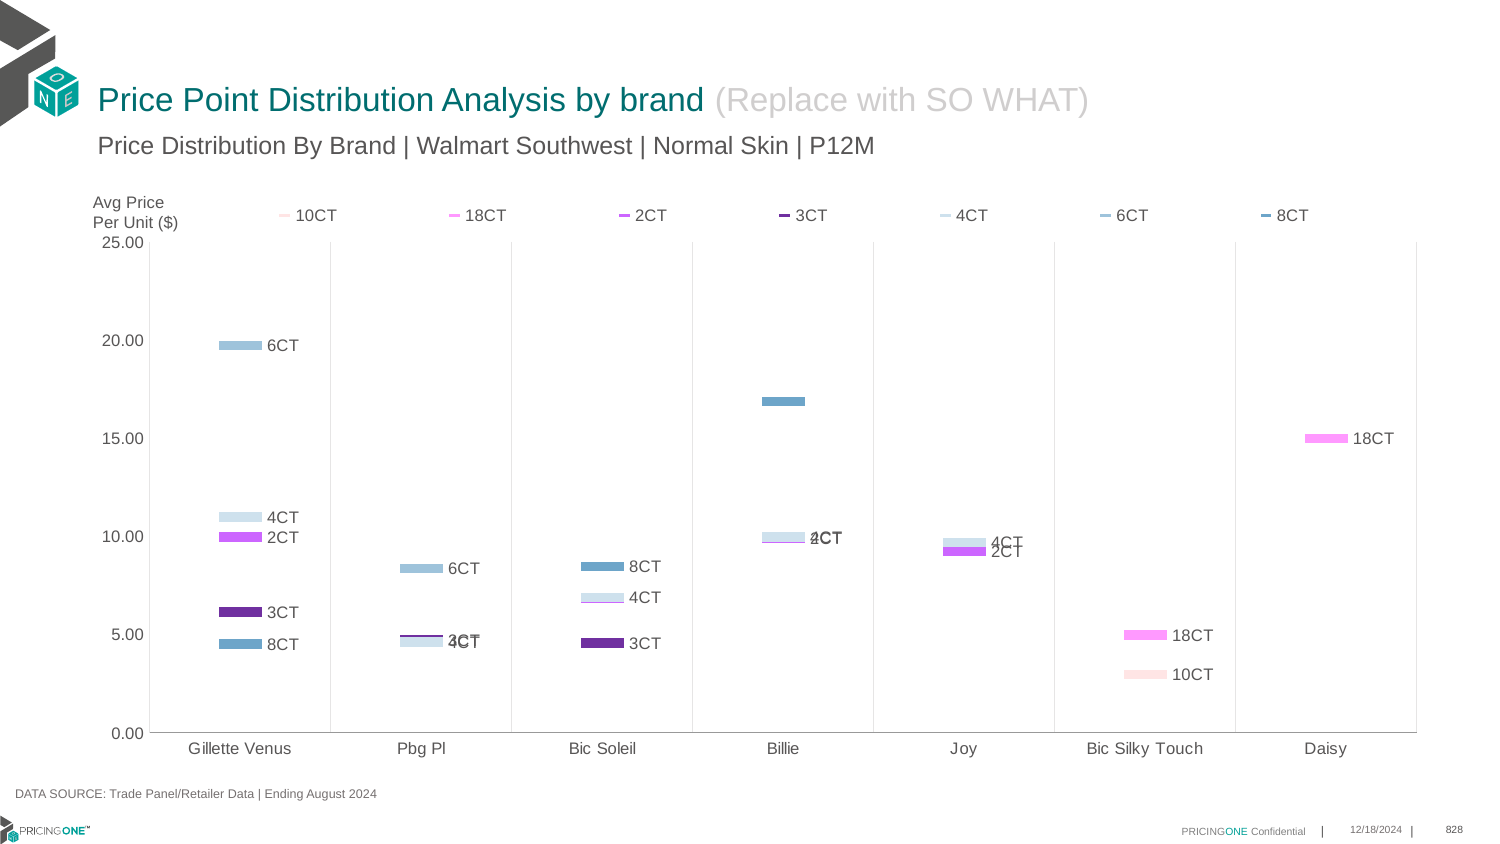

# Price Point Distribution Analysis by brand (Replace with SO WHAT)
Price Distribution By Brand | Walmart Southwest | Normal Skin | P12M

### Chart

| Category | 10CT | 18CT | 2CT | 3CT | 4CT | 6CT | 8CT |
|---|---|---|---|---|---|---|---|
| Gillette Venus | None | None | 9.965179858231124 | 6.149612957979589 | 10.994709262420583 | 19.738921492135646 | 4.511375325556456 |
| Pbg Pl | None | None | None | 4.728675978697995 | 4.626040986541418 | 8.365628015934764 | None |
| Bic Soleil | None | None | 6.840069076107068 | 4.578118164089052 | 6.880994576968065 | None | 8.46796883712779 |
| Billie | None | None | 9.908746415919616 | None | 9.970240713050107 | None | 16.862382576437504 |
| Joy | None | None | 9.258677031744742 | None | 9.69829721847659 | None | None |
| Bic Silky Touch | 2.9700471954432968 | 4.977502747646581 | None | None | None | None | None |
| Daisy | None | 14.97126011505502 | None | None | None | None | None |
Avg Price
Per Unit ($)
DATA SOURCE: Trade Panel/Retailer Data | Ending August 2024
12/18/2024
828